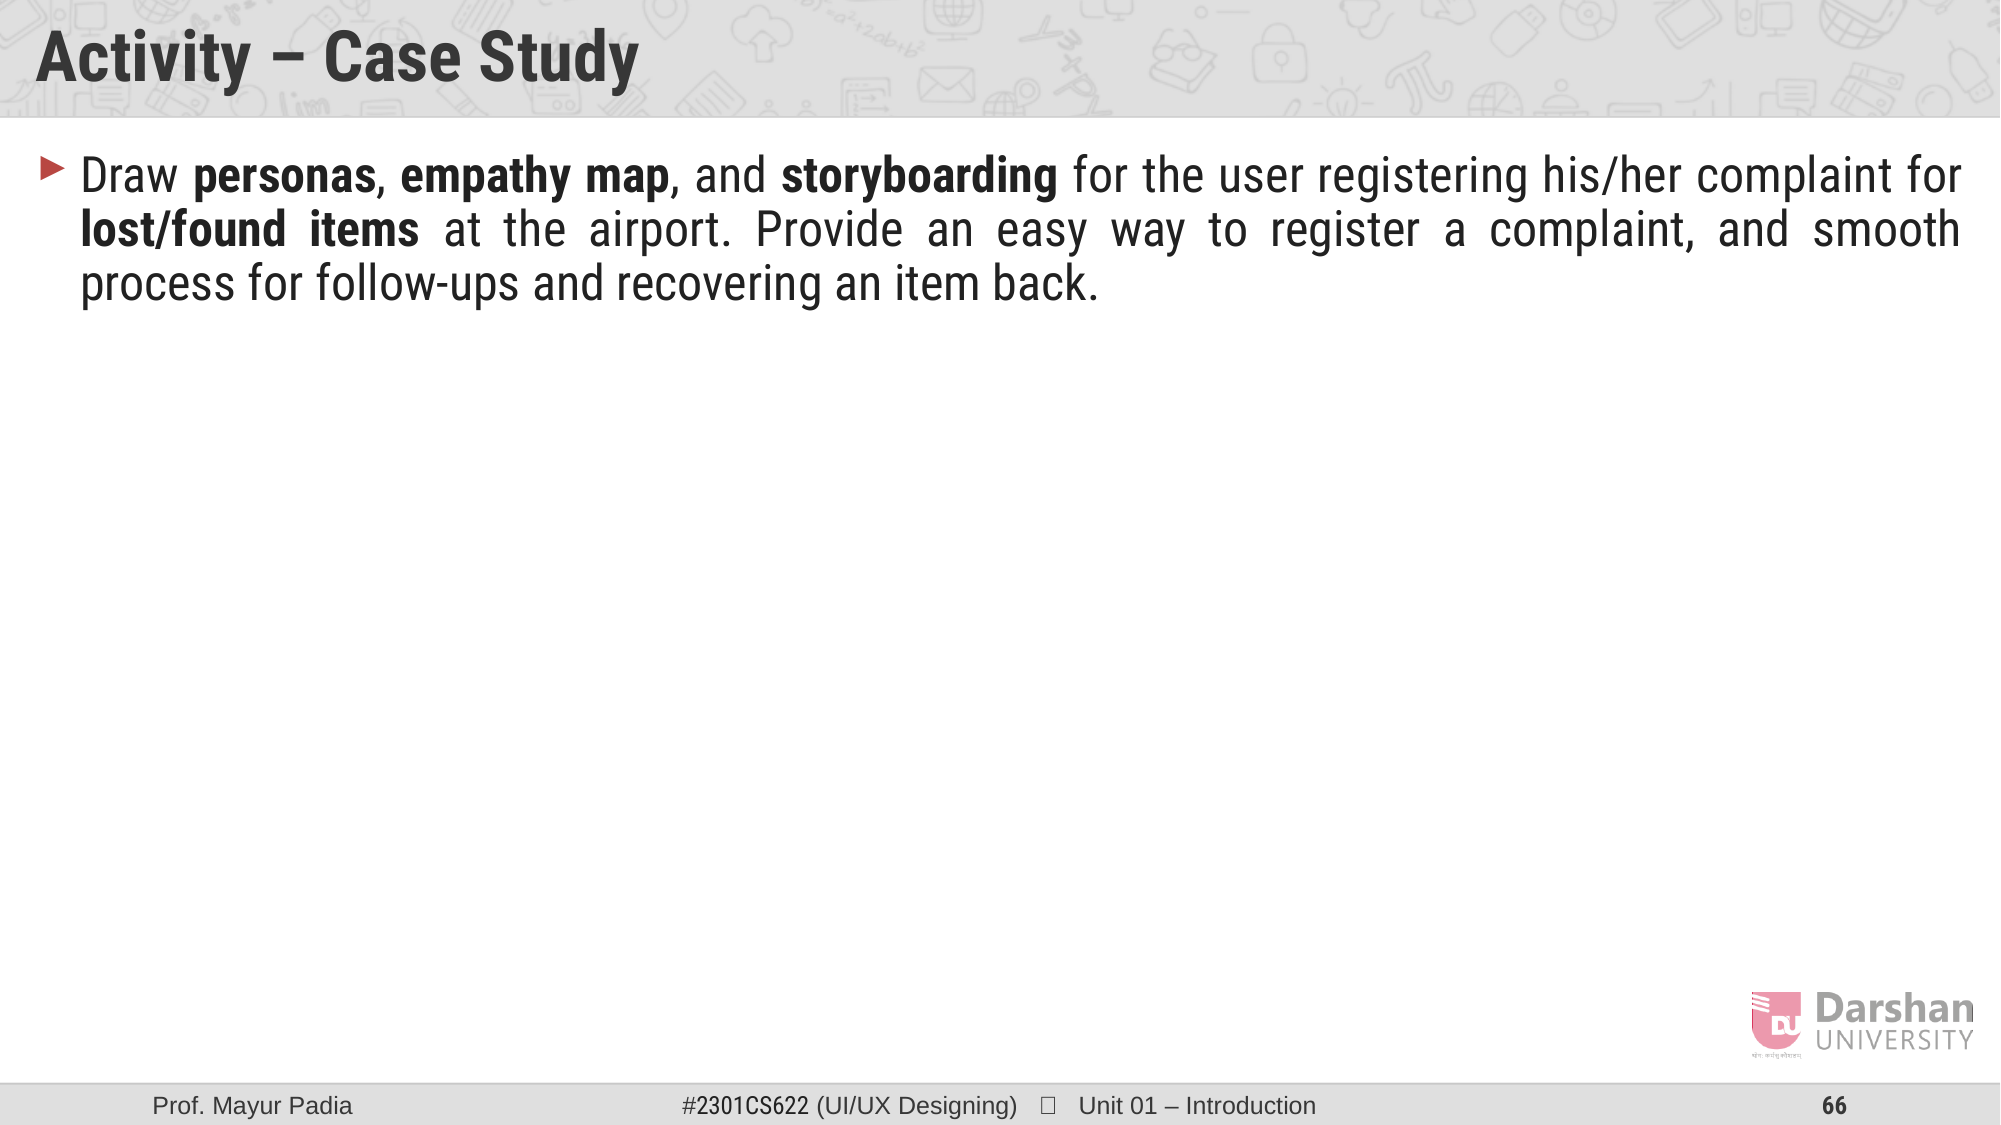

# Activity – Case Study
Draw personas, empathy map, and storyboarding for the user registering his/her complaint for lost/found items at the airport. Provide an easy way to register a complaint, and smooth process for follow-ups and recovering an item back.